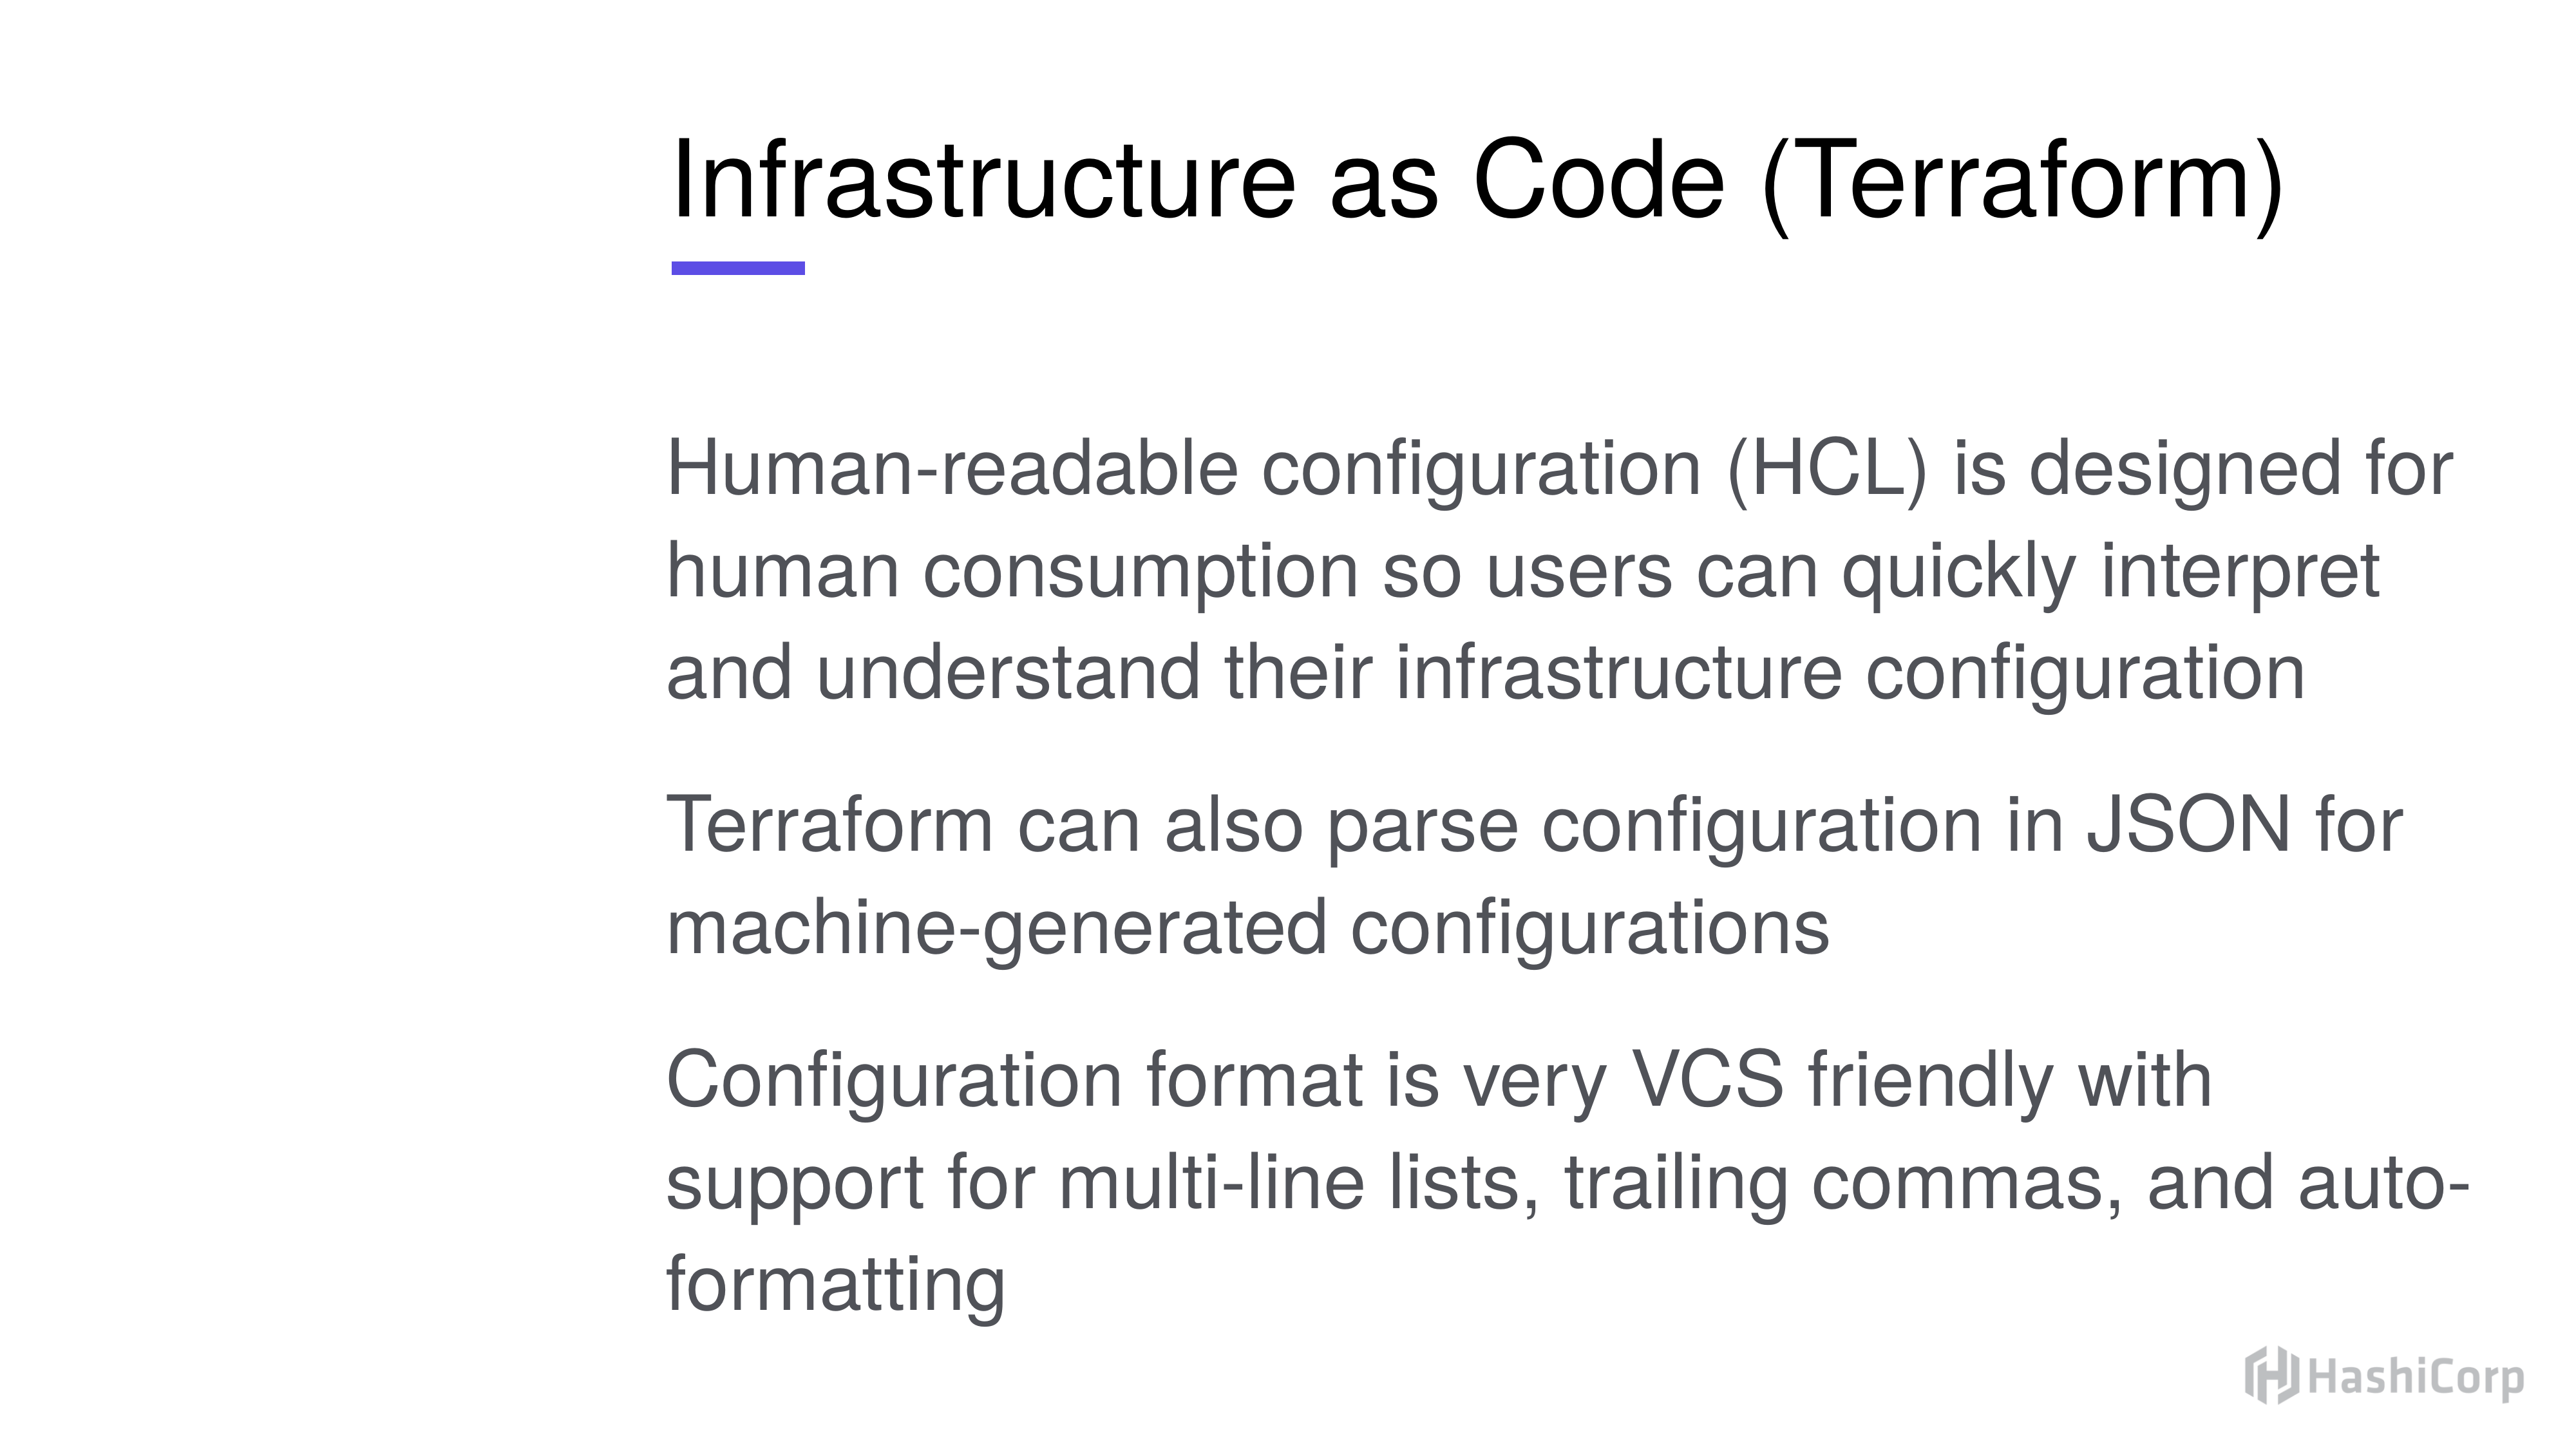

# Infrastructure as Code (Terraform)
Human-readable configuration (HCL) is designed for human consumption so users can quickly interpret and understand their infrastructure configuration
Terraform can also parse configuration in JSON for machine-generated configurations
Configuration format is very VCS friendly with support for multi-line lists, trailing commas, and auto-formatting
205